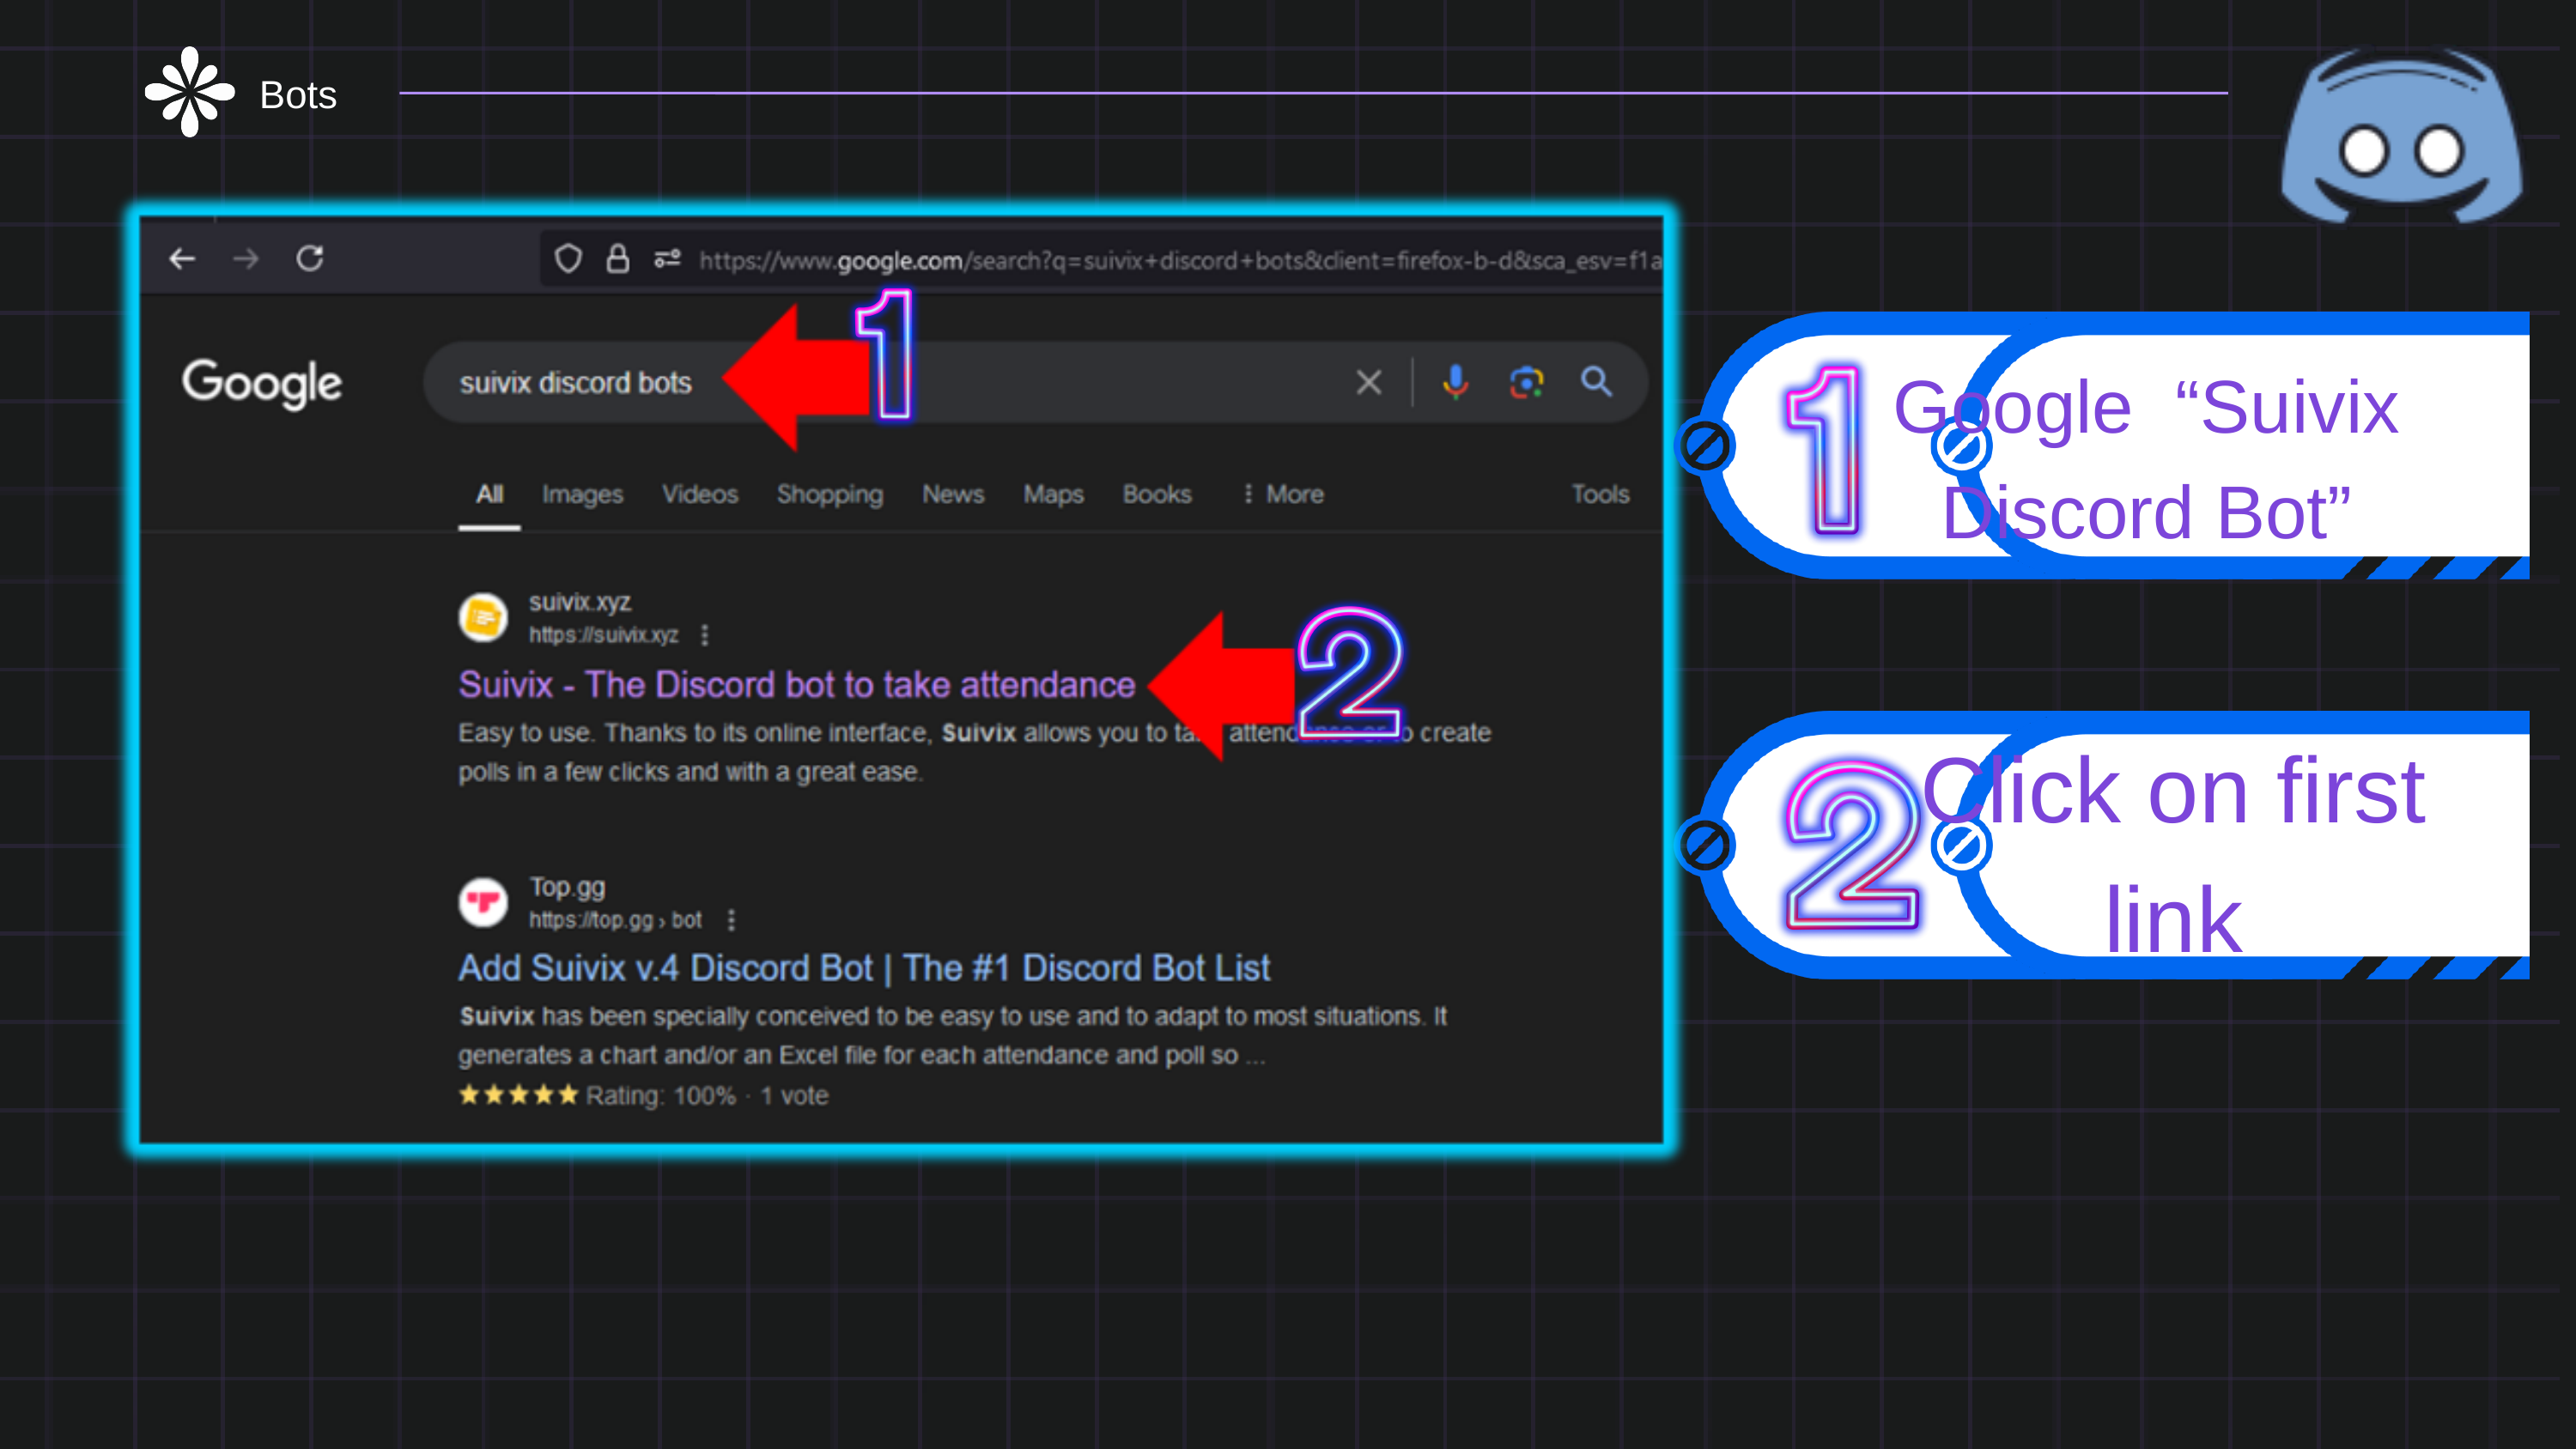

Bots

Google  “Suivix Discord Bot”

Click on first link